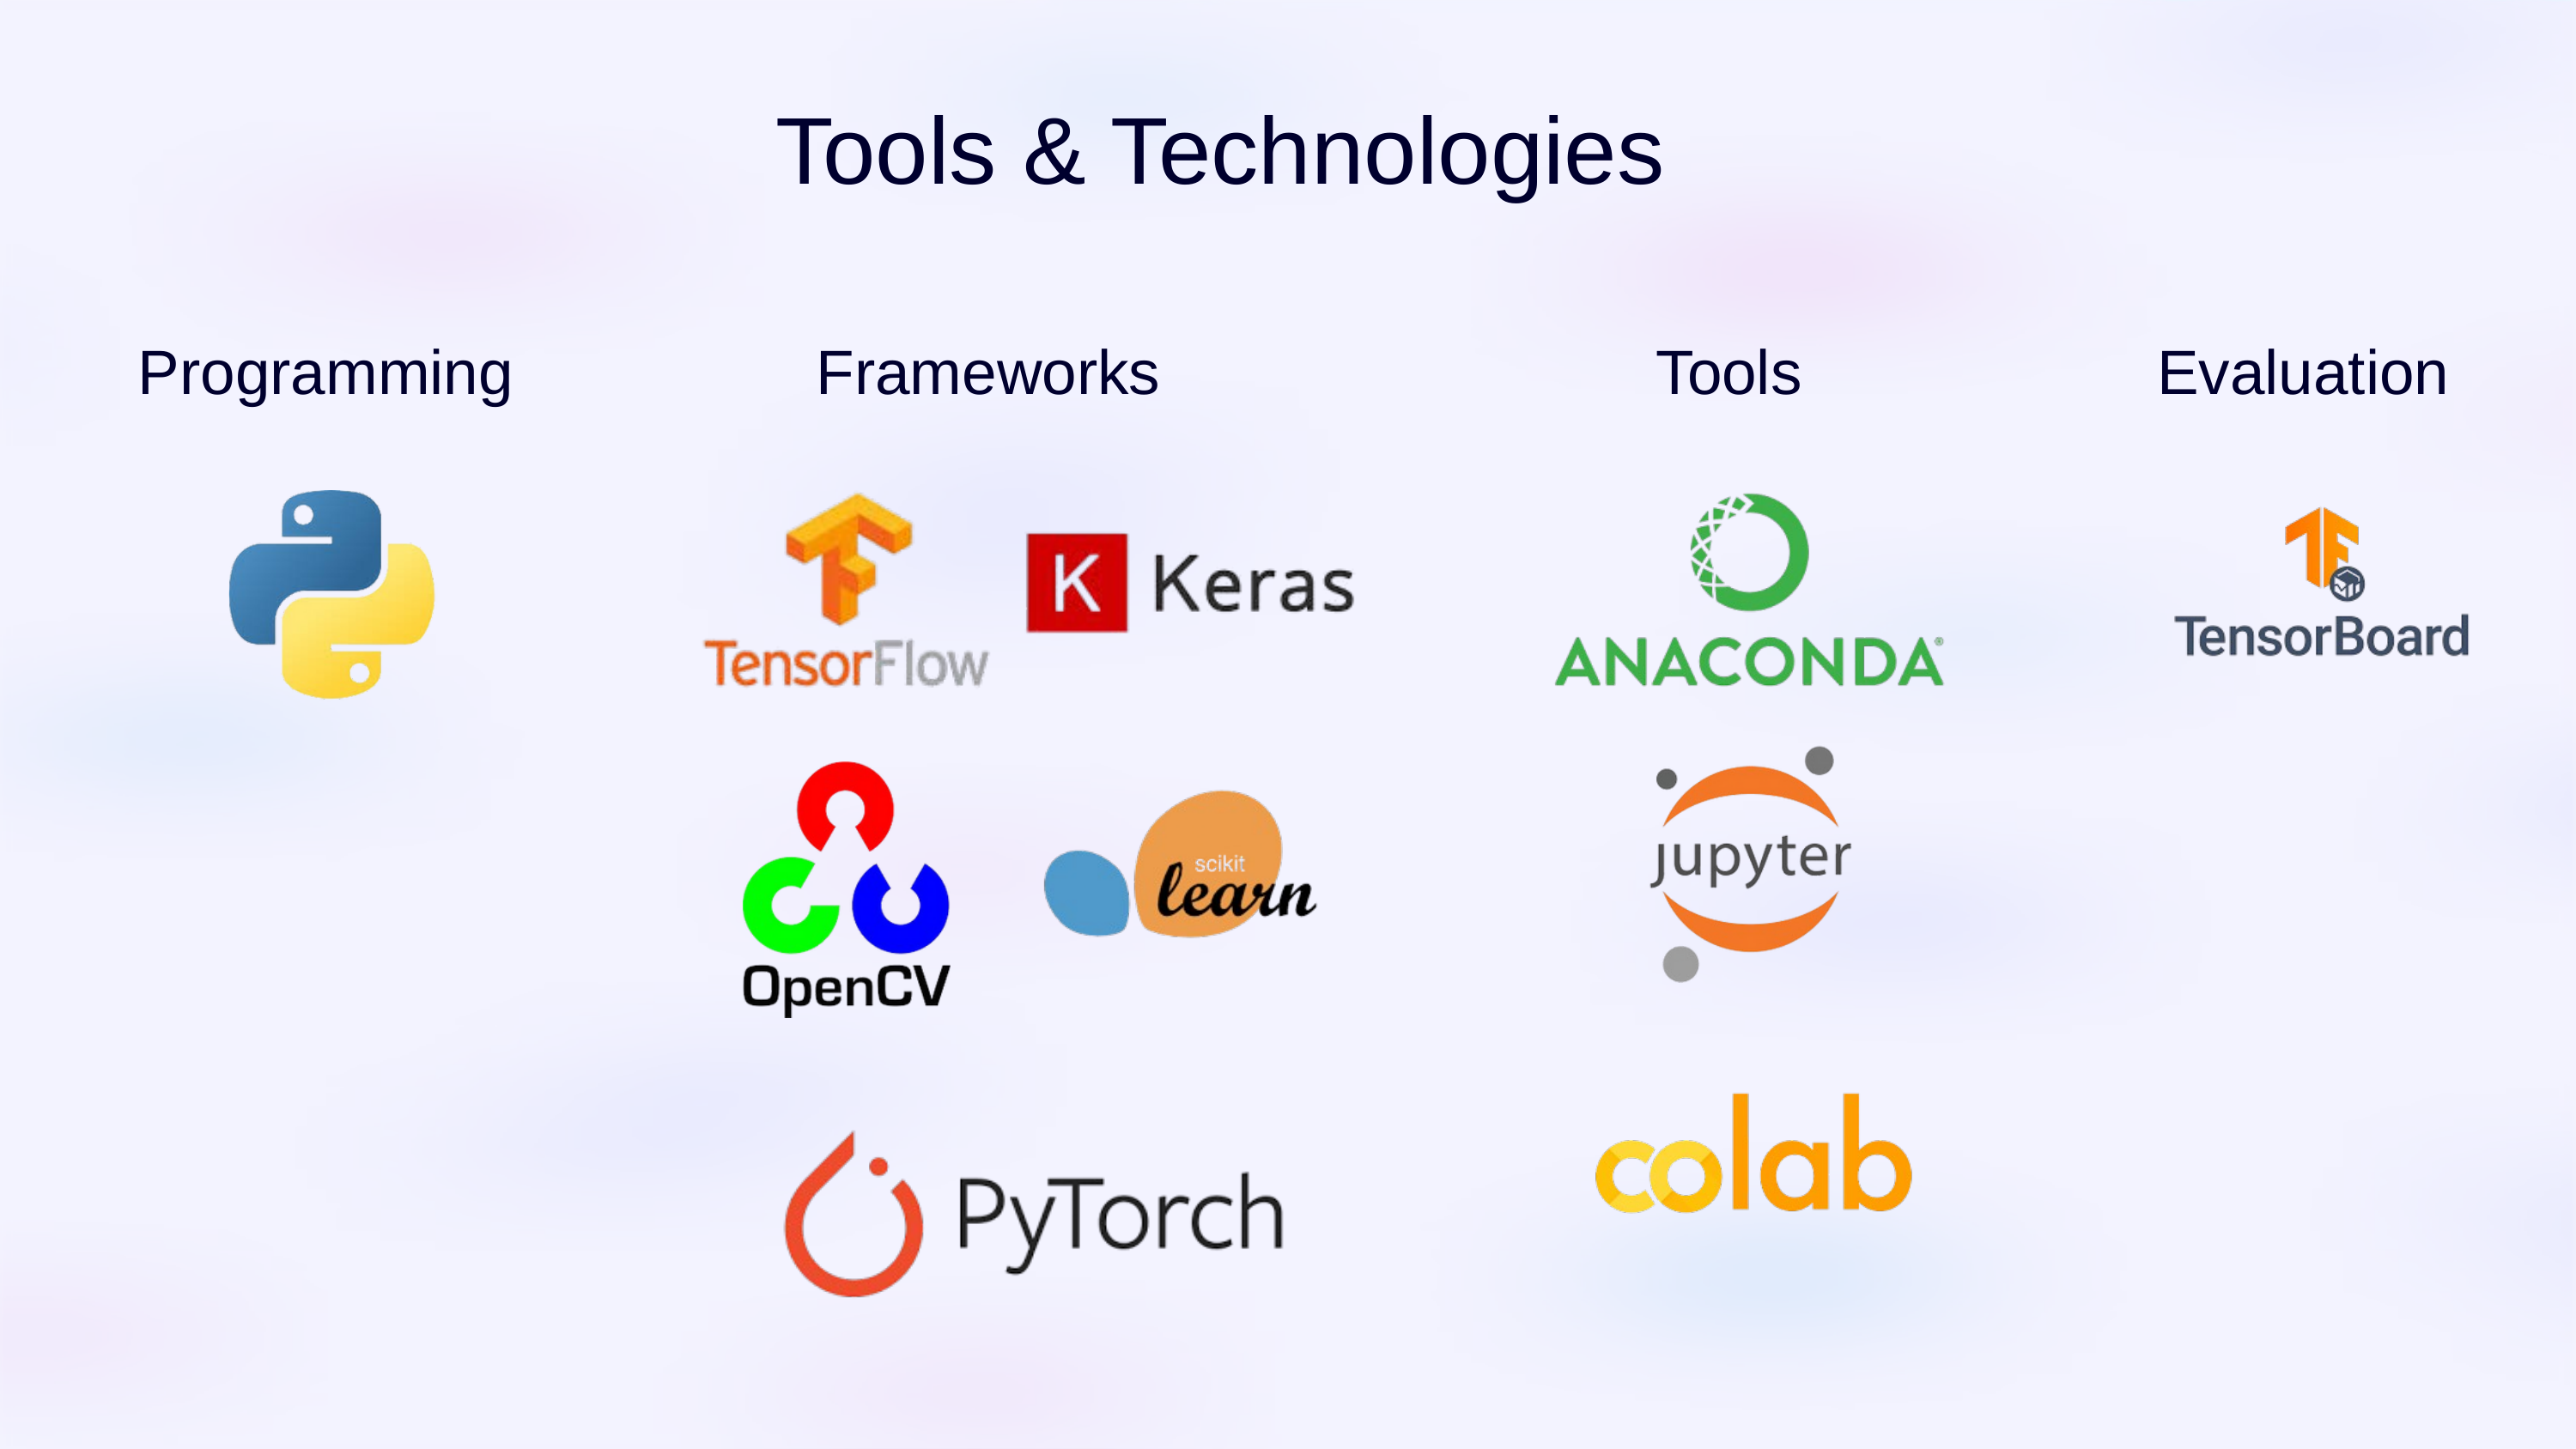

Tools & Technologies
Programming
Tools
Evaluation
Frameworks